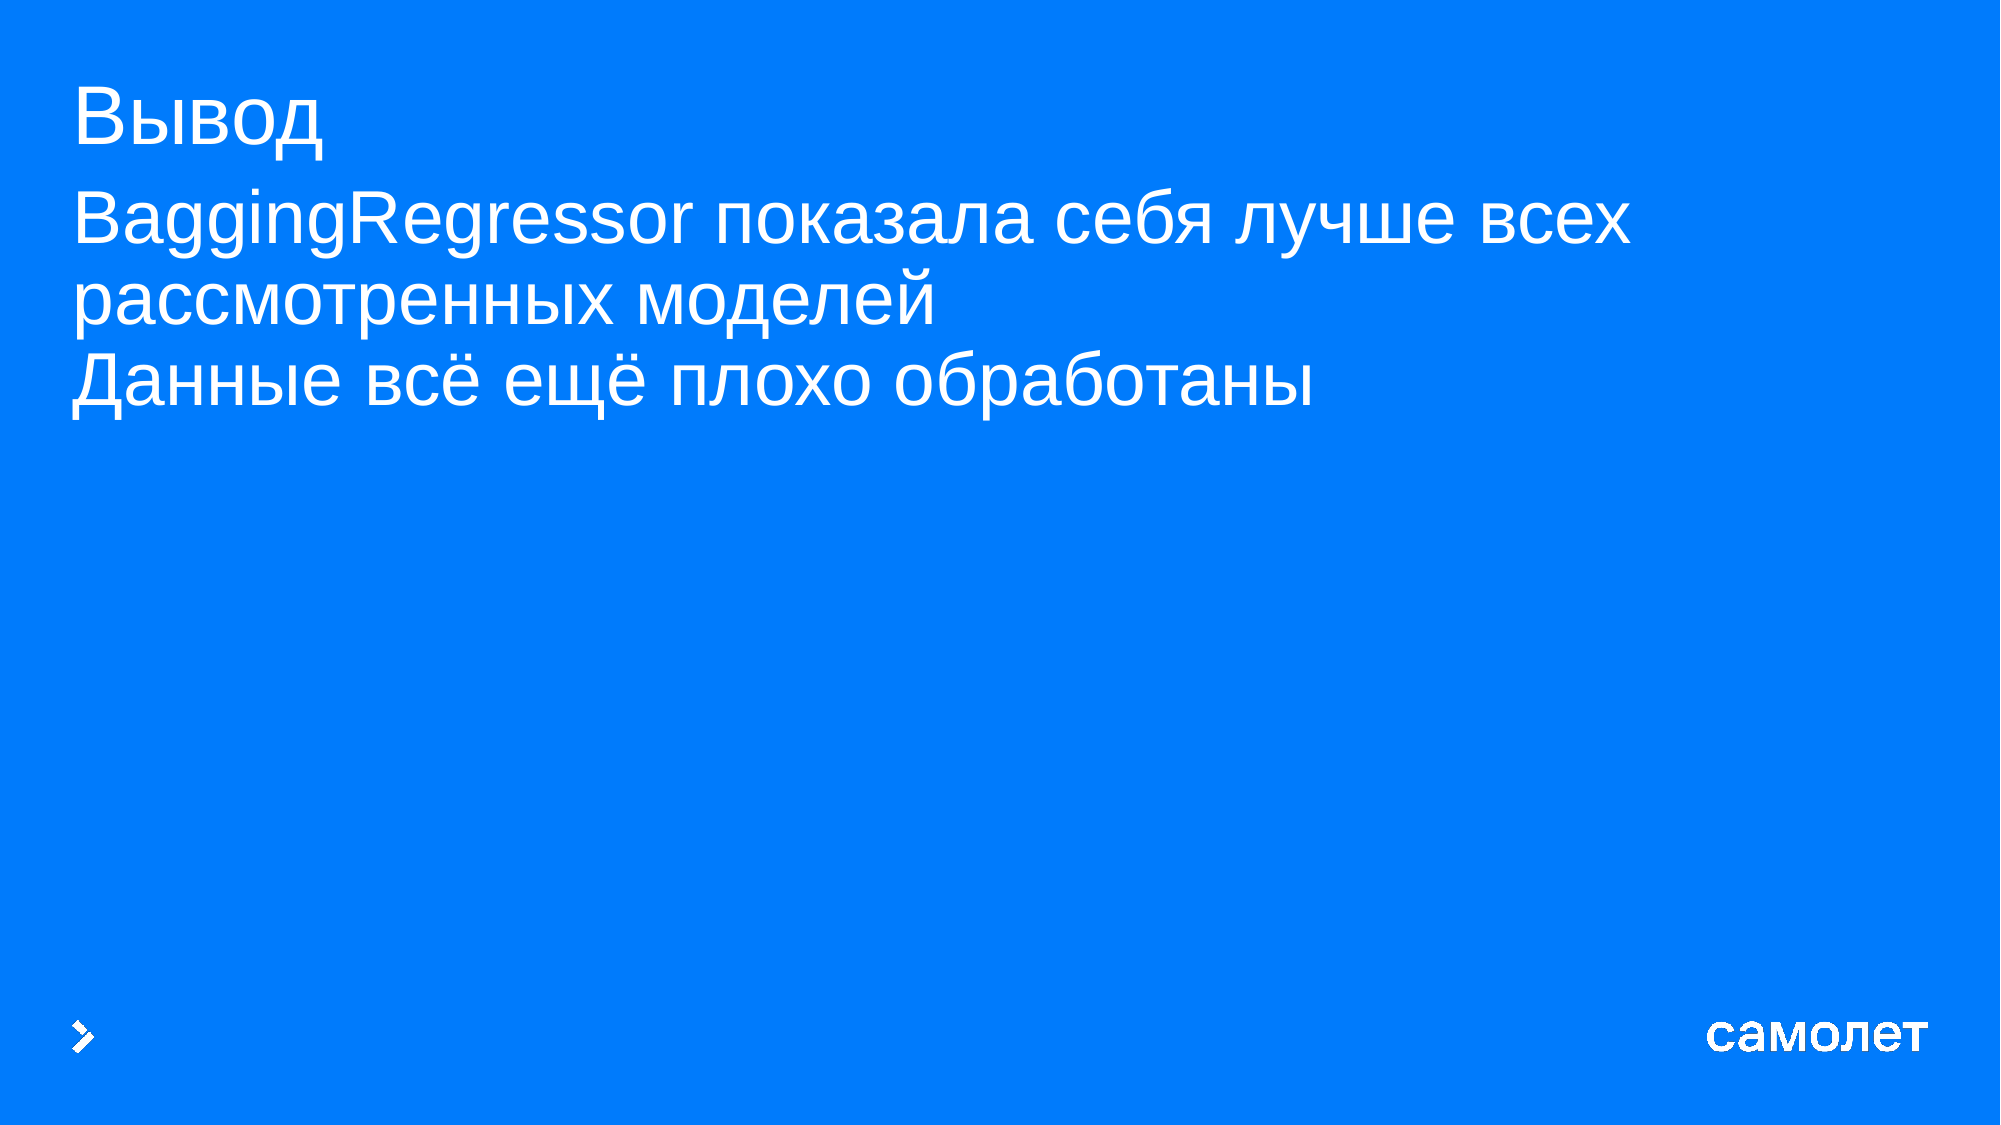

# Вывод
BaggingRegressor показала себя лучше всех рассмотренных моделей
Данные всё ещё плохо обработаны